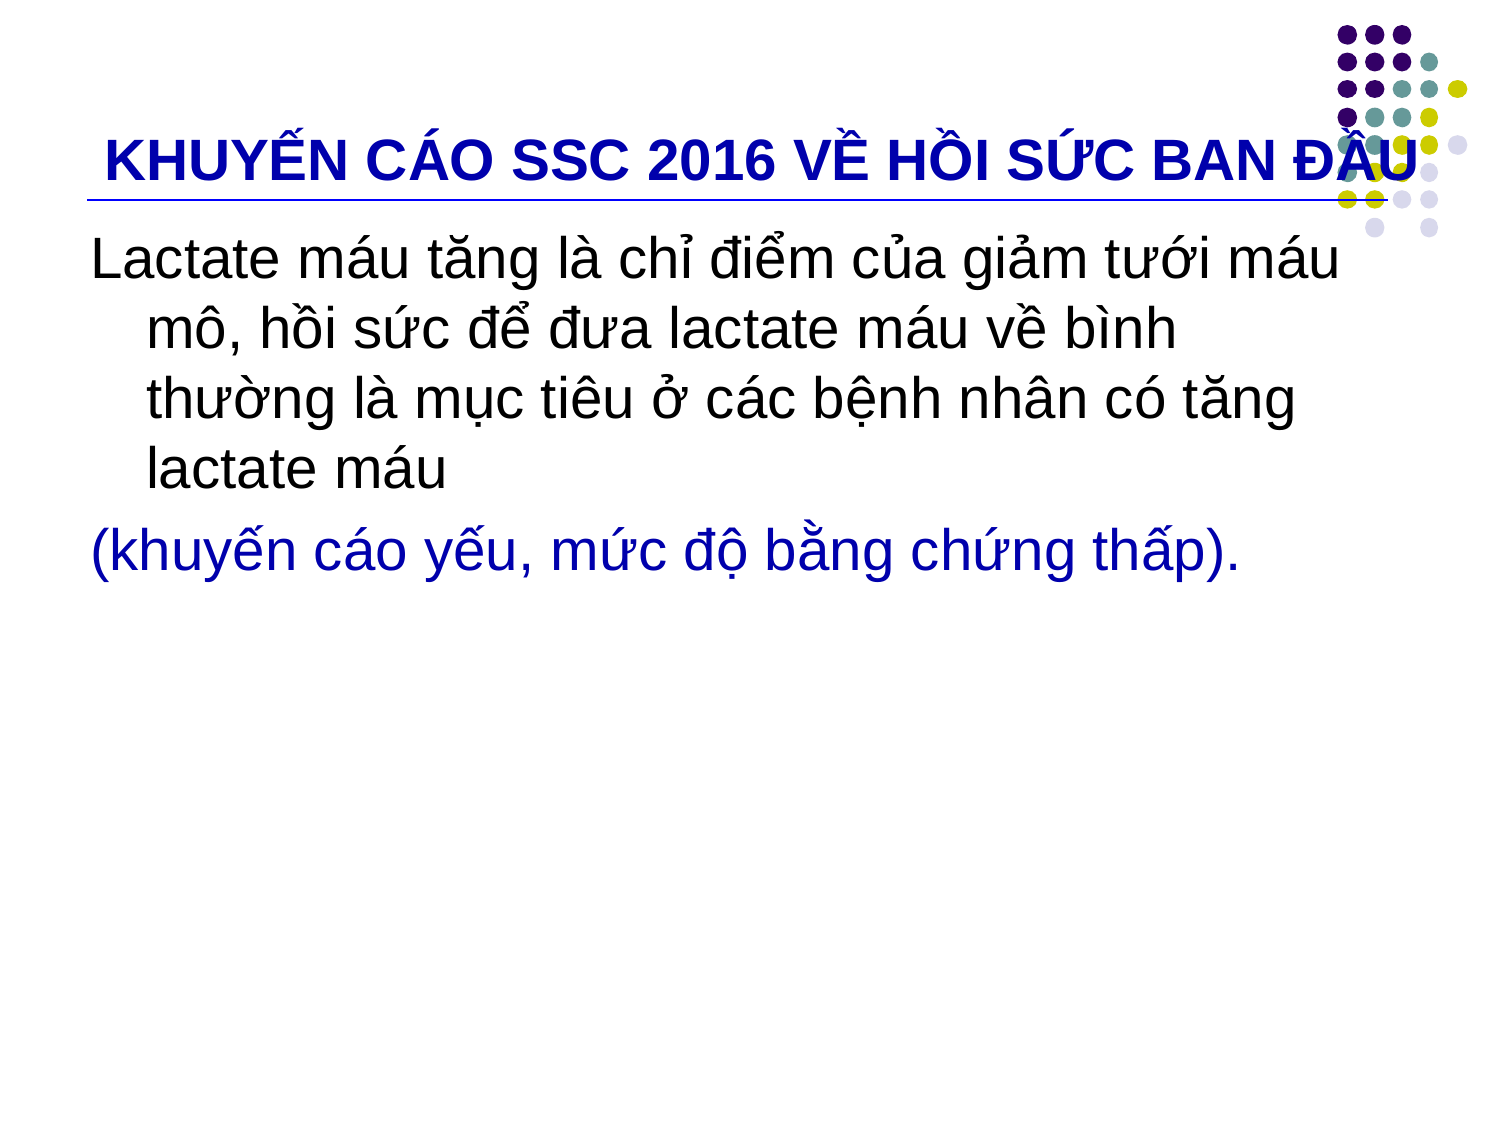

# KHUYẾN CÁO SSC 2016 VỀ HỒI SỨC BAN ĐẦU
Lactate máu tăng là chỉ điểm của giảm tưới máu mô, hồi sức để đưa lactate máu về bình thường là mục tiêu ở các bệnh nhân có tăng lactate máu
(khuyến cáo yếu, mức độ bằng chứng thấp).